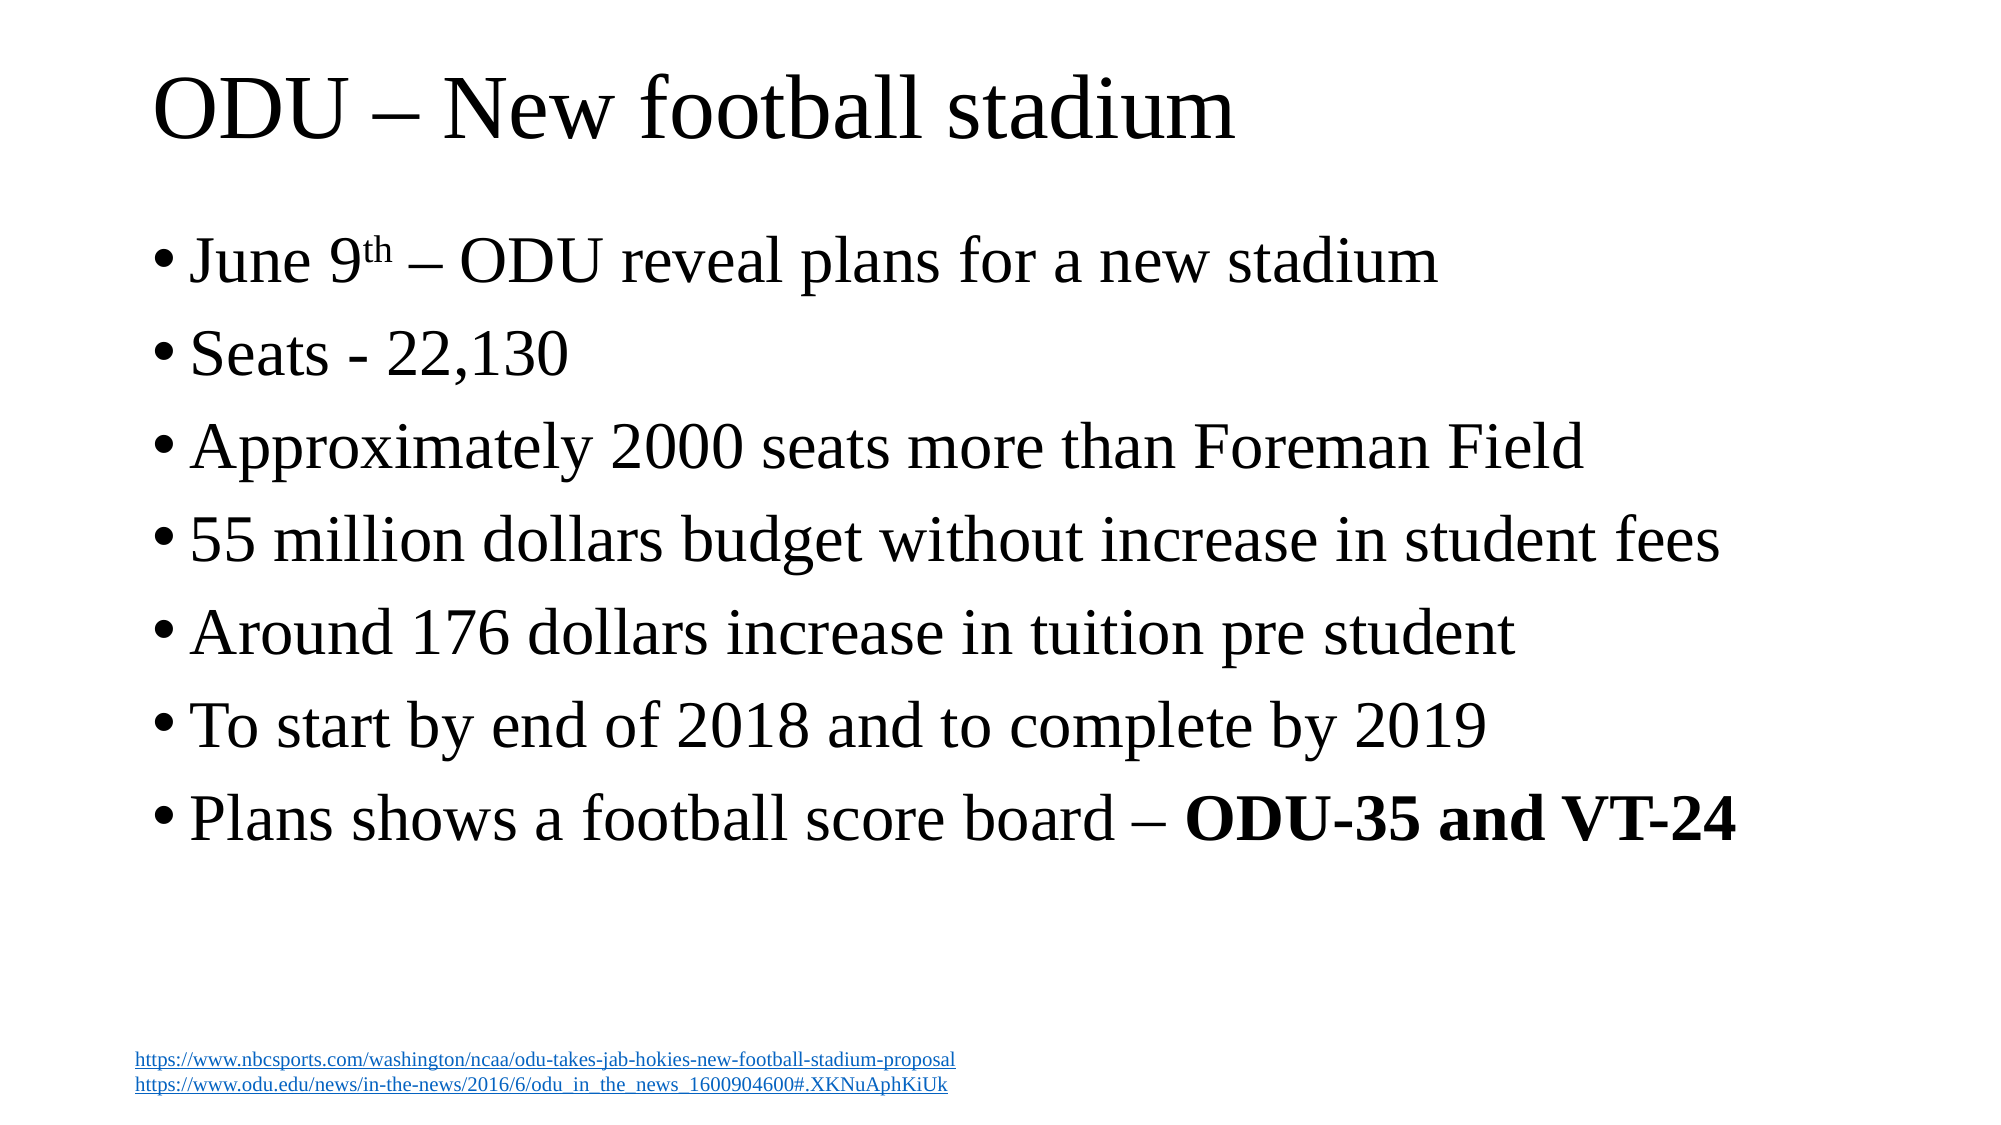

# ODU – New football stadium
June 9th – ODU reveal plans for a new stadium
Seats - 22,130
Approximately 2000 seats more than Foreman Field
55 million dollars budget without increase in student fees
Around 176 dollars increase in tuition pre student
To start by end of 2018 and to complete by 2019
Plans shows a football score board – ODU-35 and VT-24

https://www.nbcsports.com/washington/ncaa/odu-takes-jab-hokies-new-football-stadium-proposal
https://www.odu.edu/news/in-the-news/2016/6/odu_in_the_news_1600904600#.XKNuAphKiUk